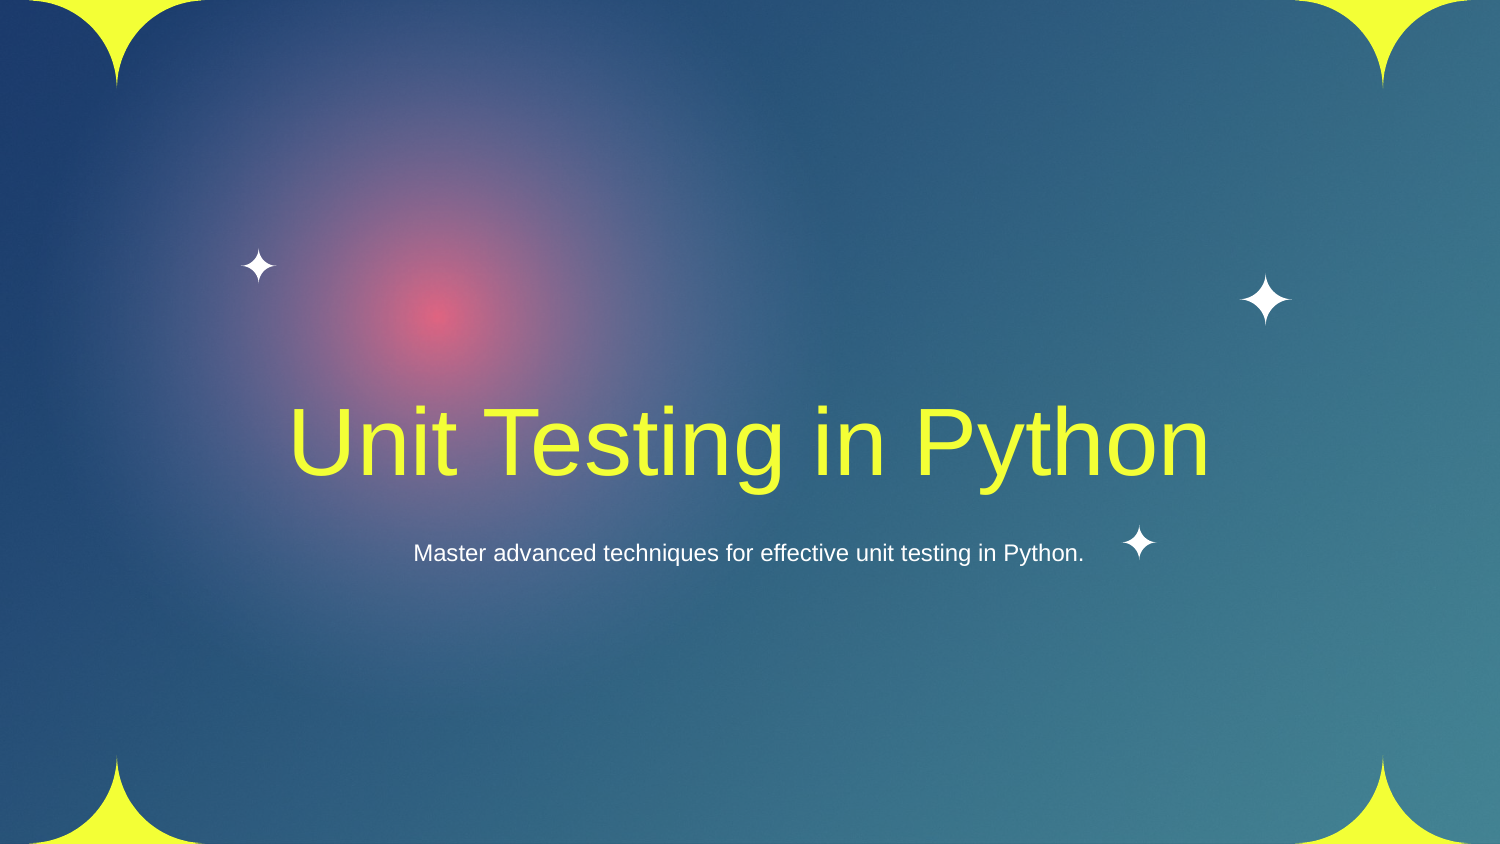

# Unit Testing in Python

Master advanced techniques for effective unit testing in Python.